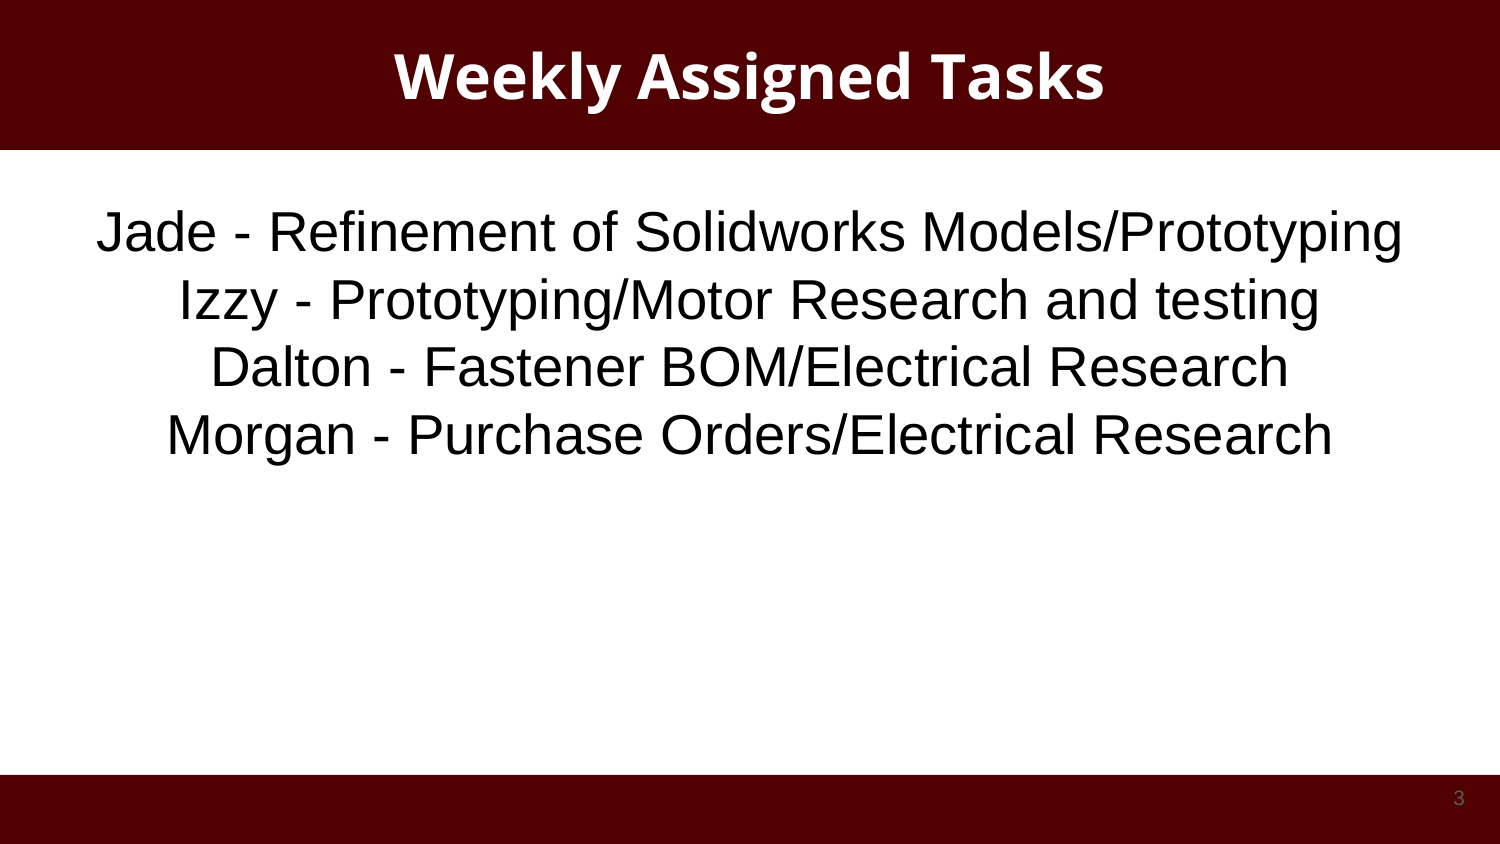

# Weekly Assigned Tasks
Jade - Refinement of Solidworks Models/Prototyping
Izzy - Prototyping/Motor Research and testing
Dalton - Fastener BOM/Electrical Research
Morgan - Purchase Orders/Electrical Research
3